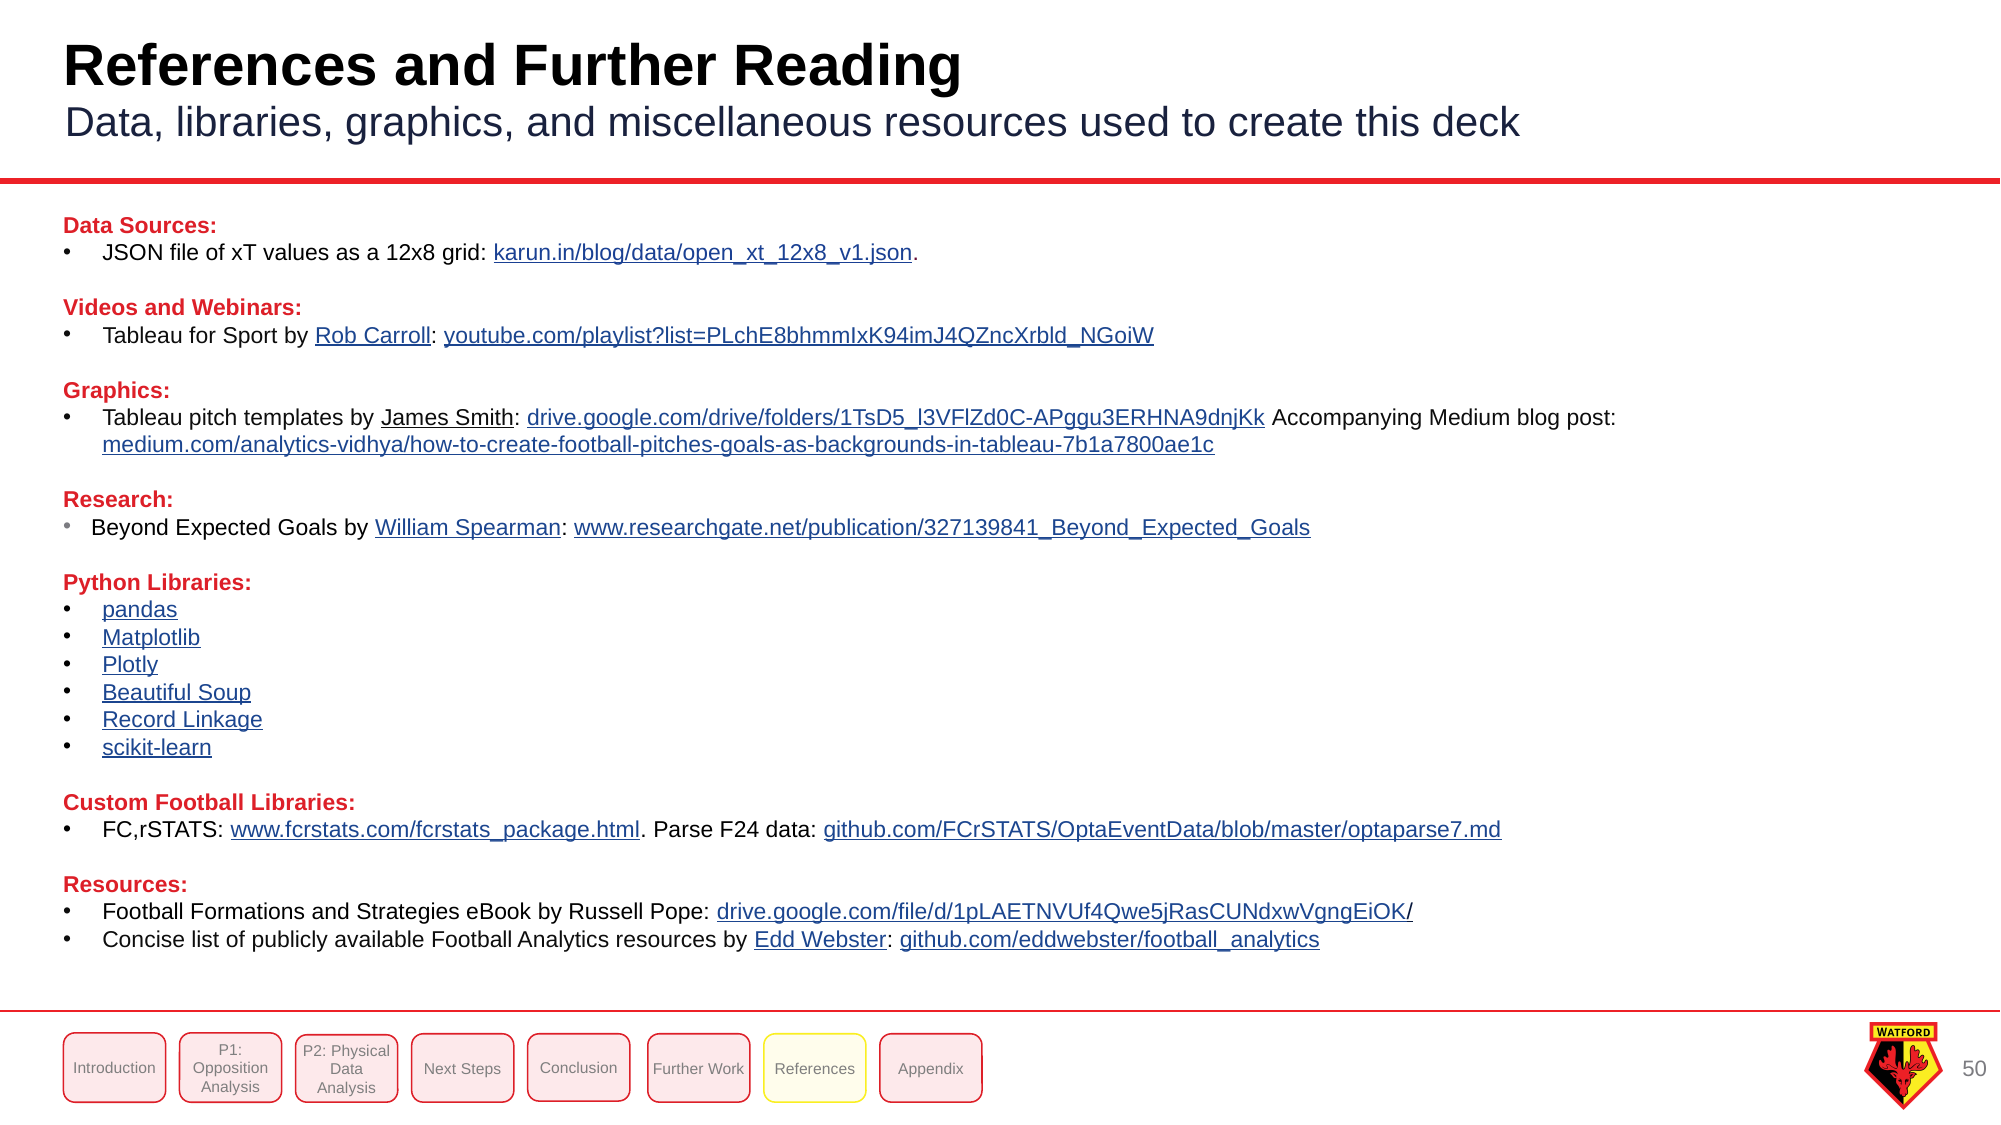

References and Further Reading
Data, libraries, graphics, and miscellaneous resources used to create this deck
Data Sources:
JSON file of xT values as a 12x8 grid: karun.in/blog/data/open_xt_12x8_v1.json.

Videos and Webinars:
Tableau for Sport by Rob Carroll: youtube.com/playlist?list=PLchE8bhmmIxK94imJ4QZncXrbld_NGoiW

Graphics:
Tableau pitch templates by James Smith: drive.google.com/drive/folders/1TsD5_l3VFlZd0C-APggu3ERHNA9dnjKk Accompanying Medium blog post: medium.com/analytics-vidhya/how-to-create-football-pitches-goals-as-backgrounds-in-tableau-7b1a7800ae1c

Research:
Beyond Expected Goals by William Spearman: www.researchgate.net/publication/327139841_Beyond_Expected_Goals

Python Libraries:
pandas
Matplotlib
Plotly
Beautiful Soup
Record Linkage
scikit-learn

Custom Football Libraries:
FC,rSTATS: www.fcrstats.com/fcrstats_package.html. Parse F24 data: github.com/FCrSTATS/OptaEventData/blob/master/optaparse7.md

Resources:
Football Formations and Strategies eBook by Russell Pope: drive.google.com/file/d/1pLAETNVUf4Qwe5jRasCUNdxwVgngEiOK/
Concise list of publicly available Football Analytics resources by Edd Webster: github.com/eddwebster/football_analytics

Introduction
P1: Opposition Analysis
Next Steps
Conclusion
Further Work
References
Appendix
P2: Physical Data Analysis
50